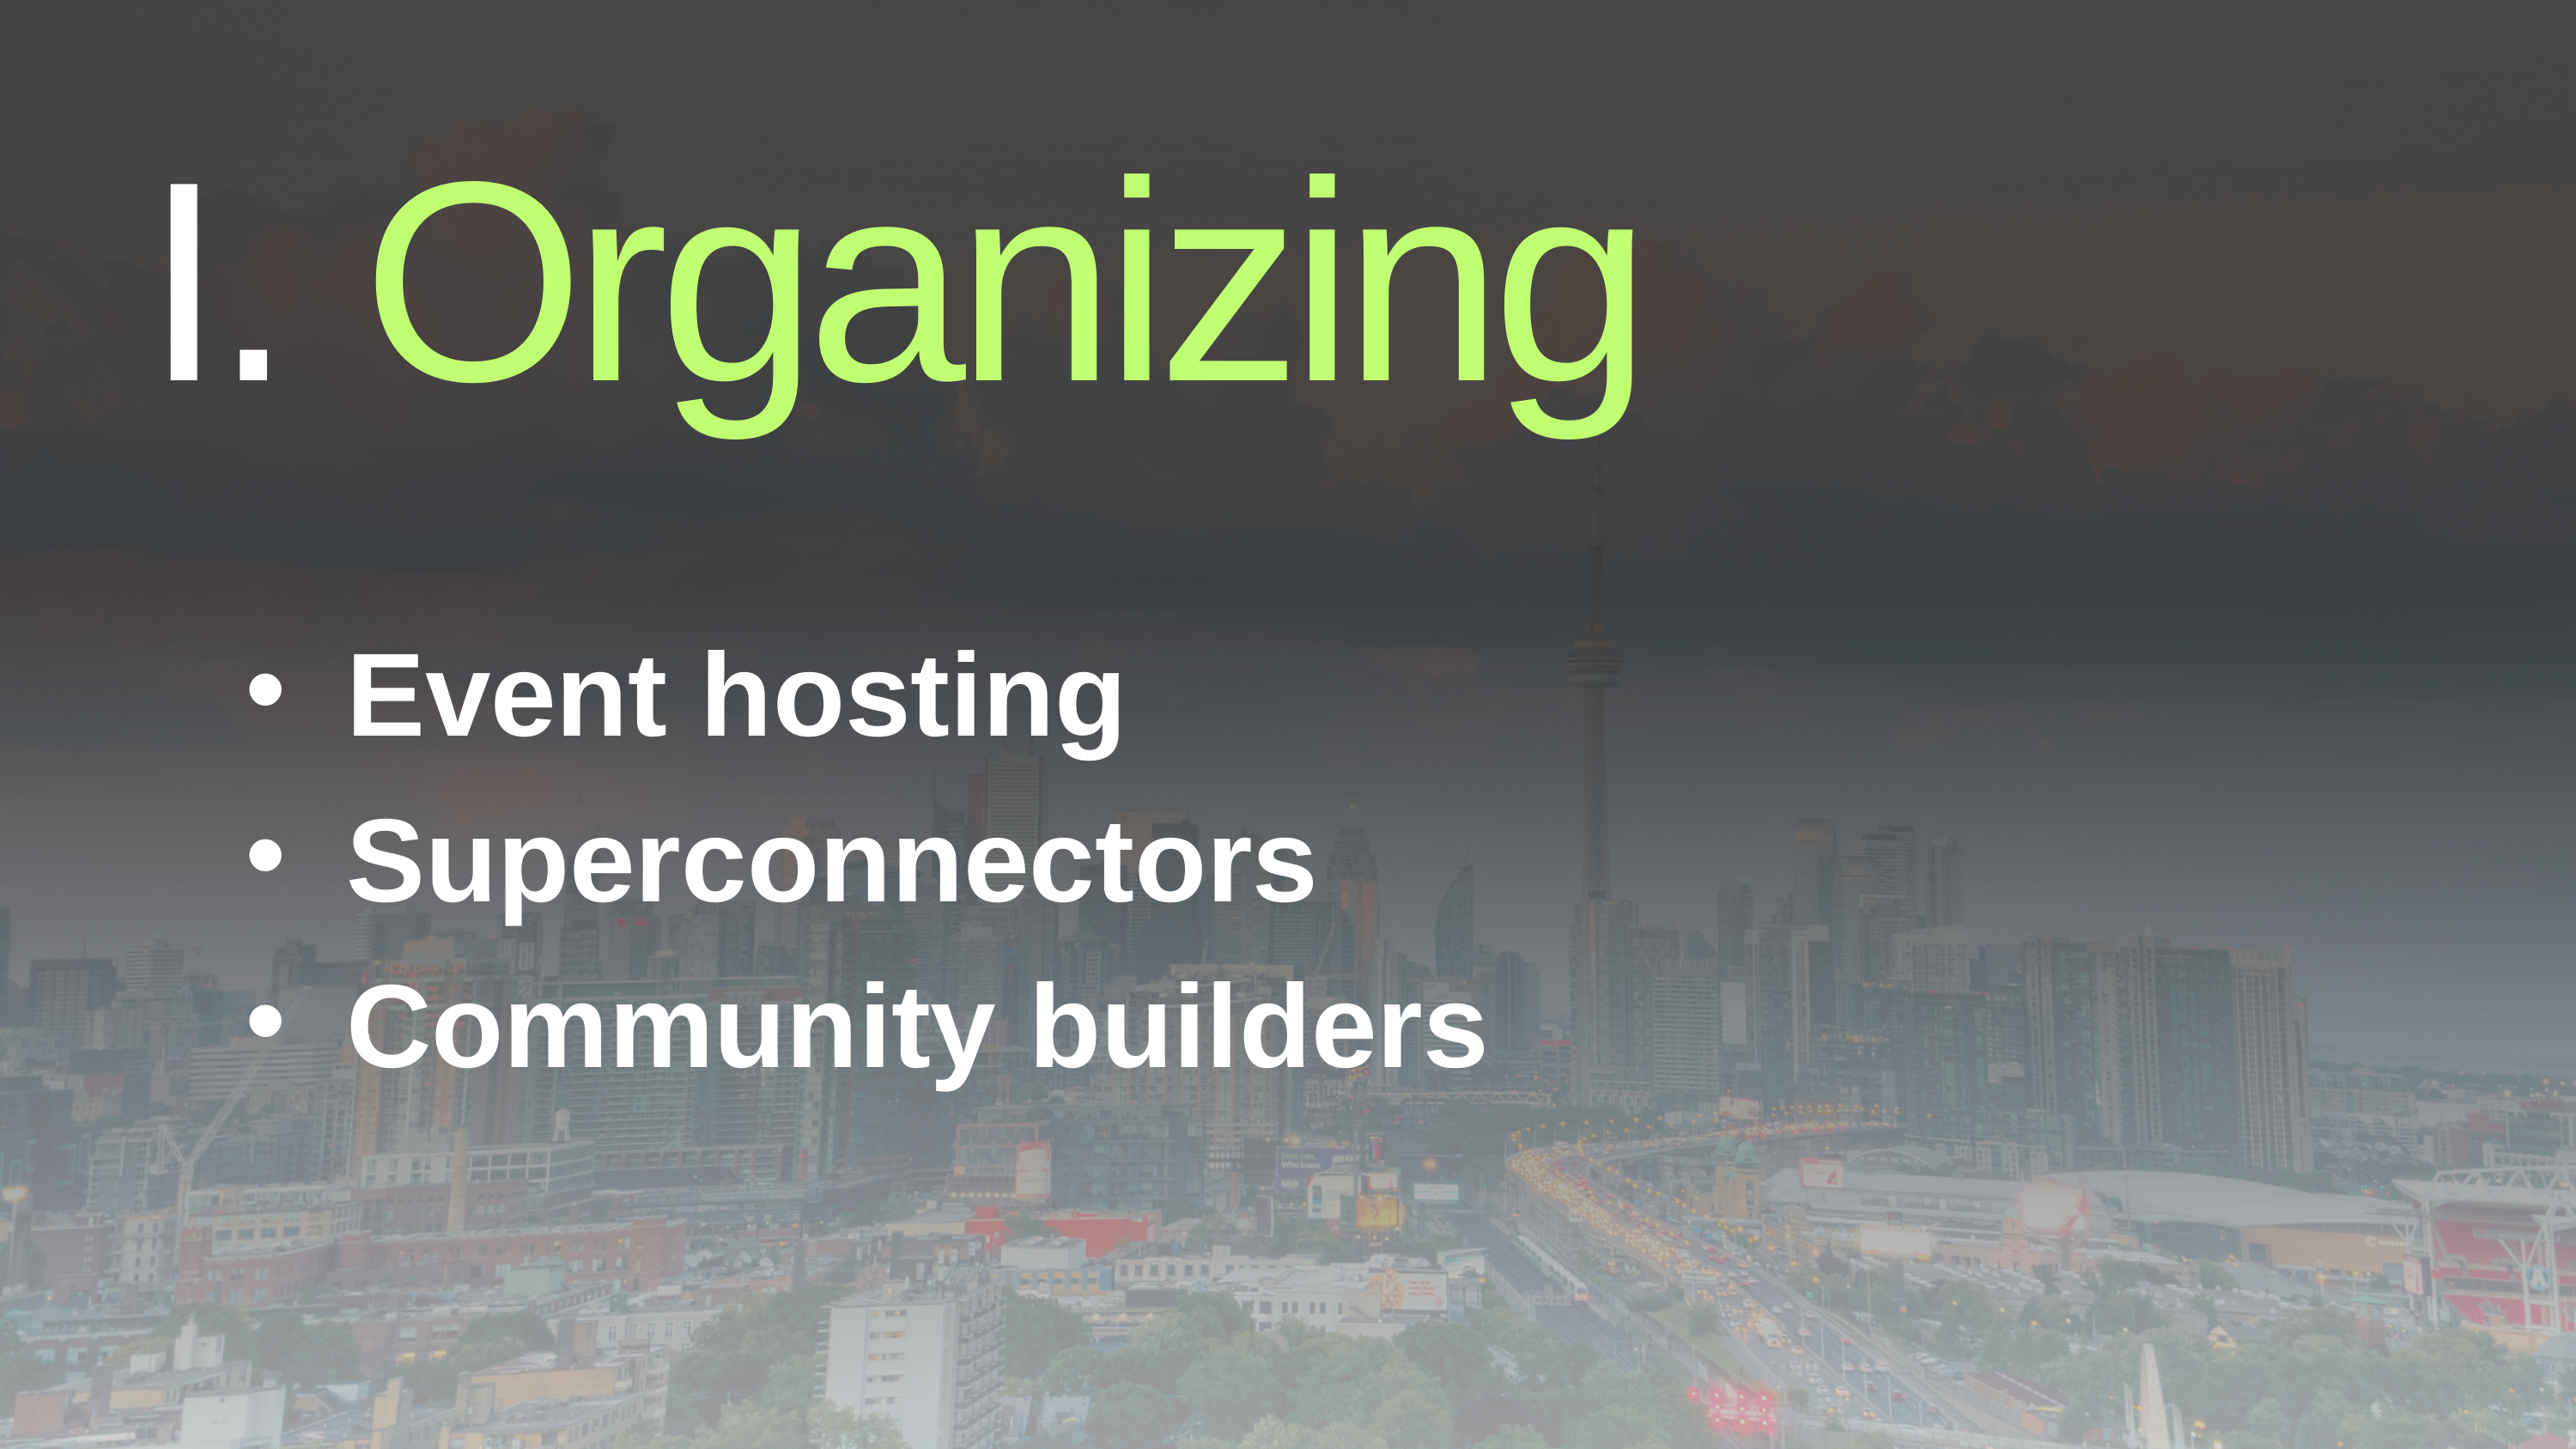

I. Organizing
Event hosting
Superconnectors
Community builders